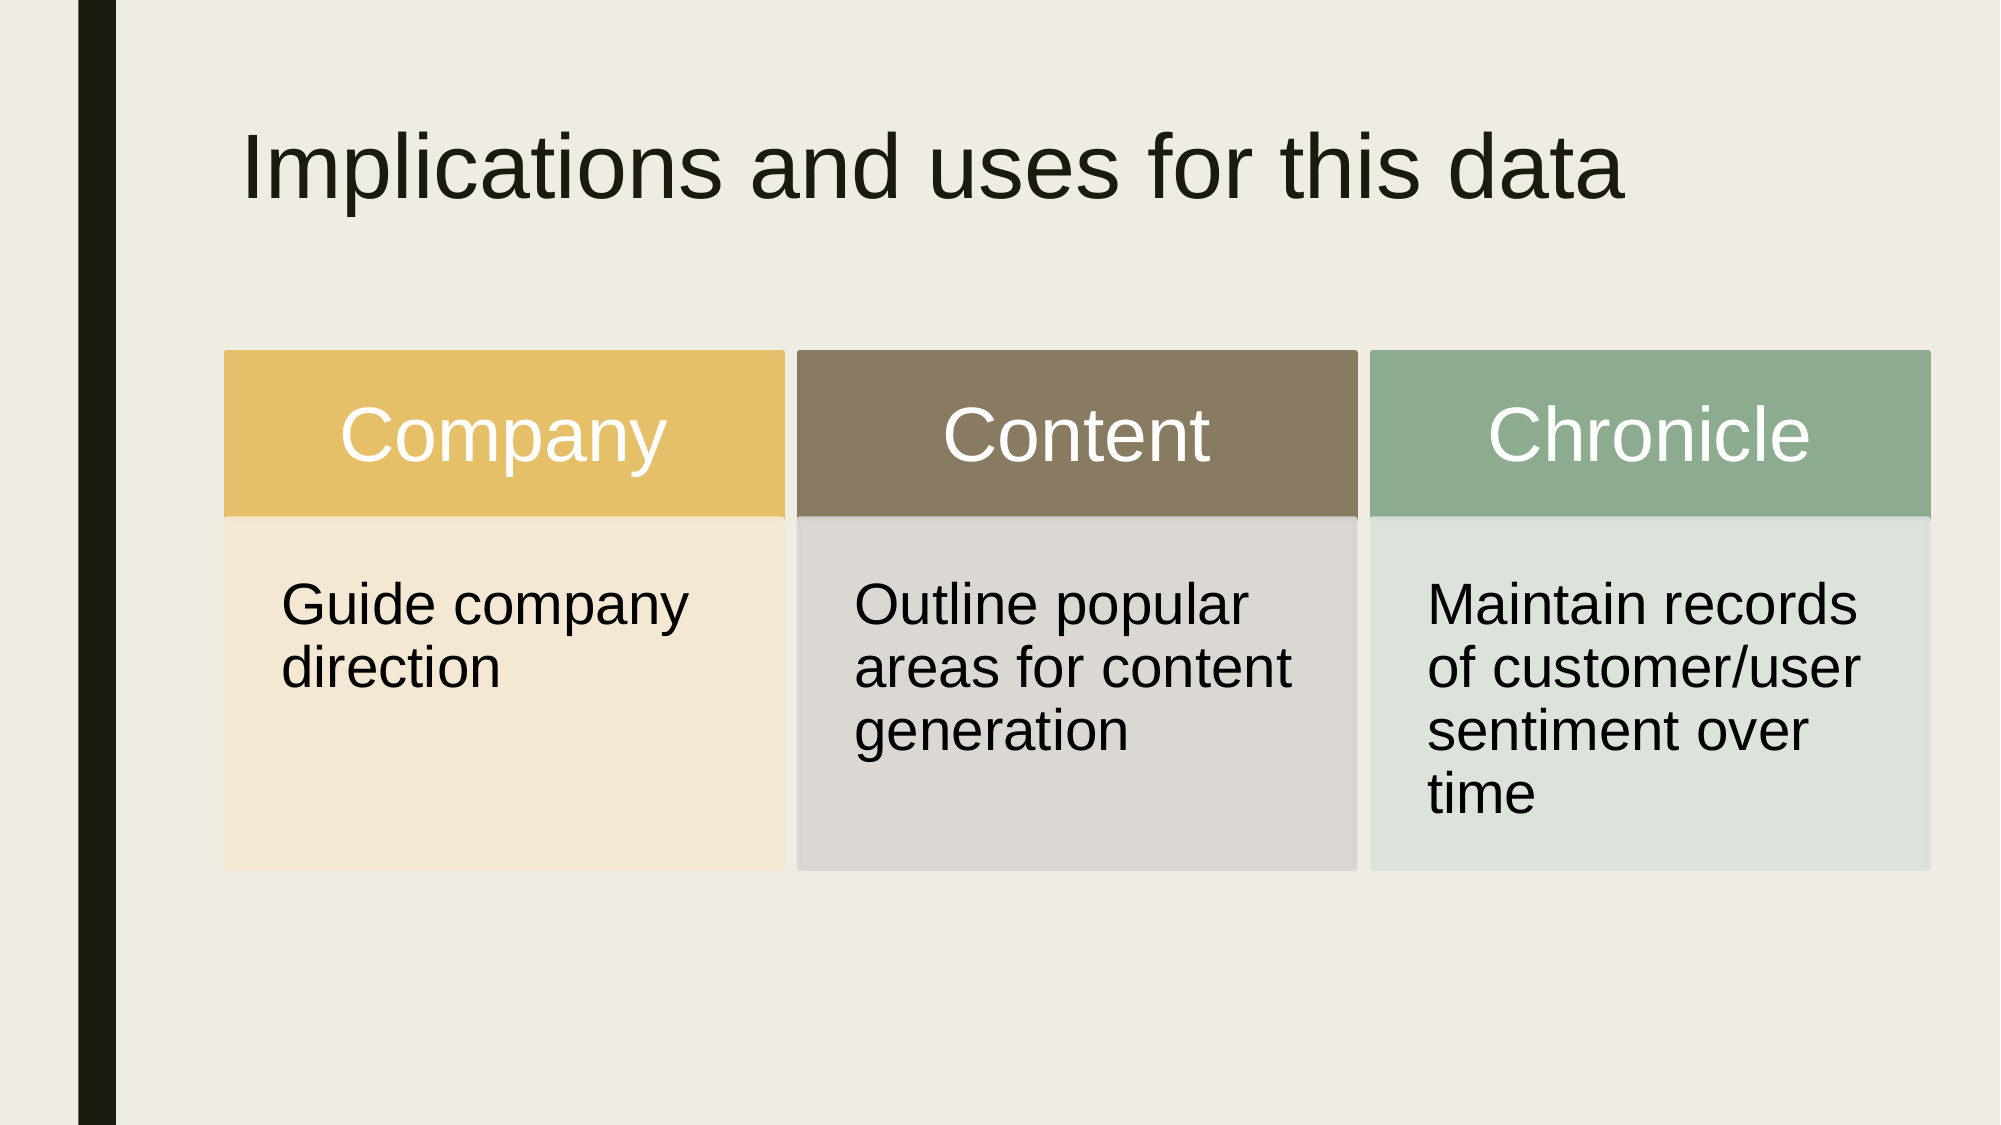

# Implications and uses for this data
Company
Guide company direction
Content
Outline popular areas for content generation
Chronicle
Maintain records of customer/user sentiment over time